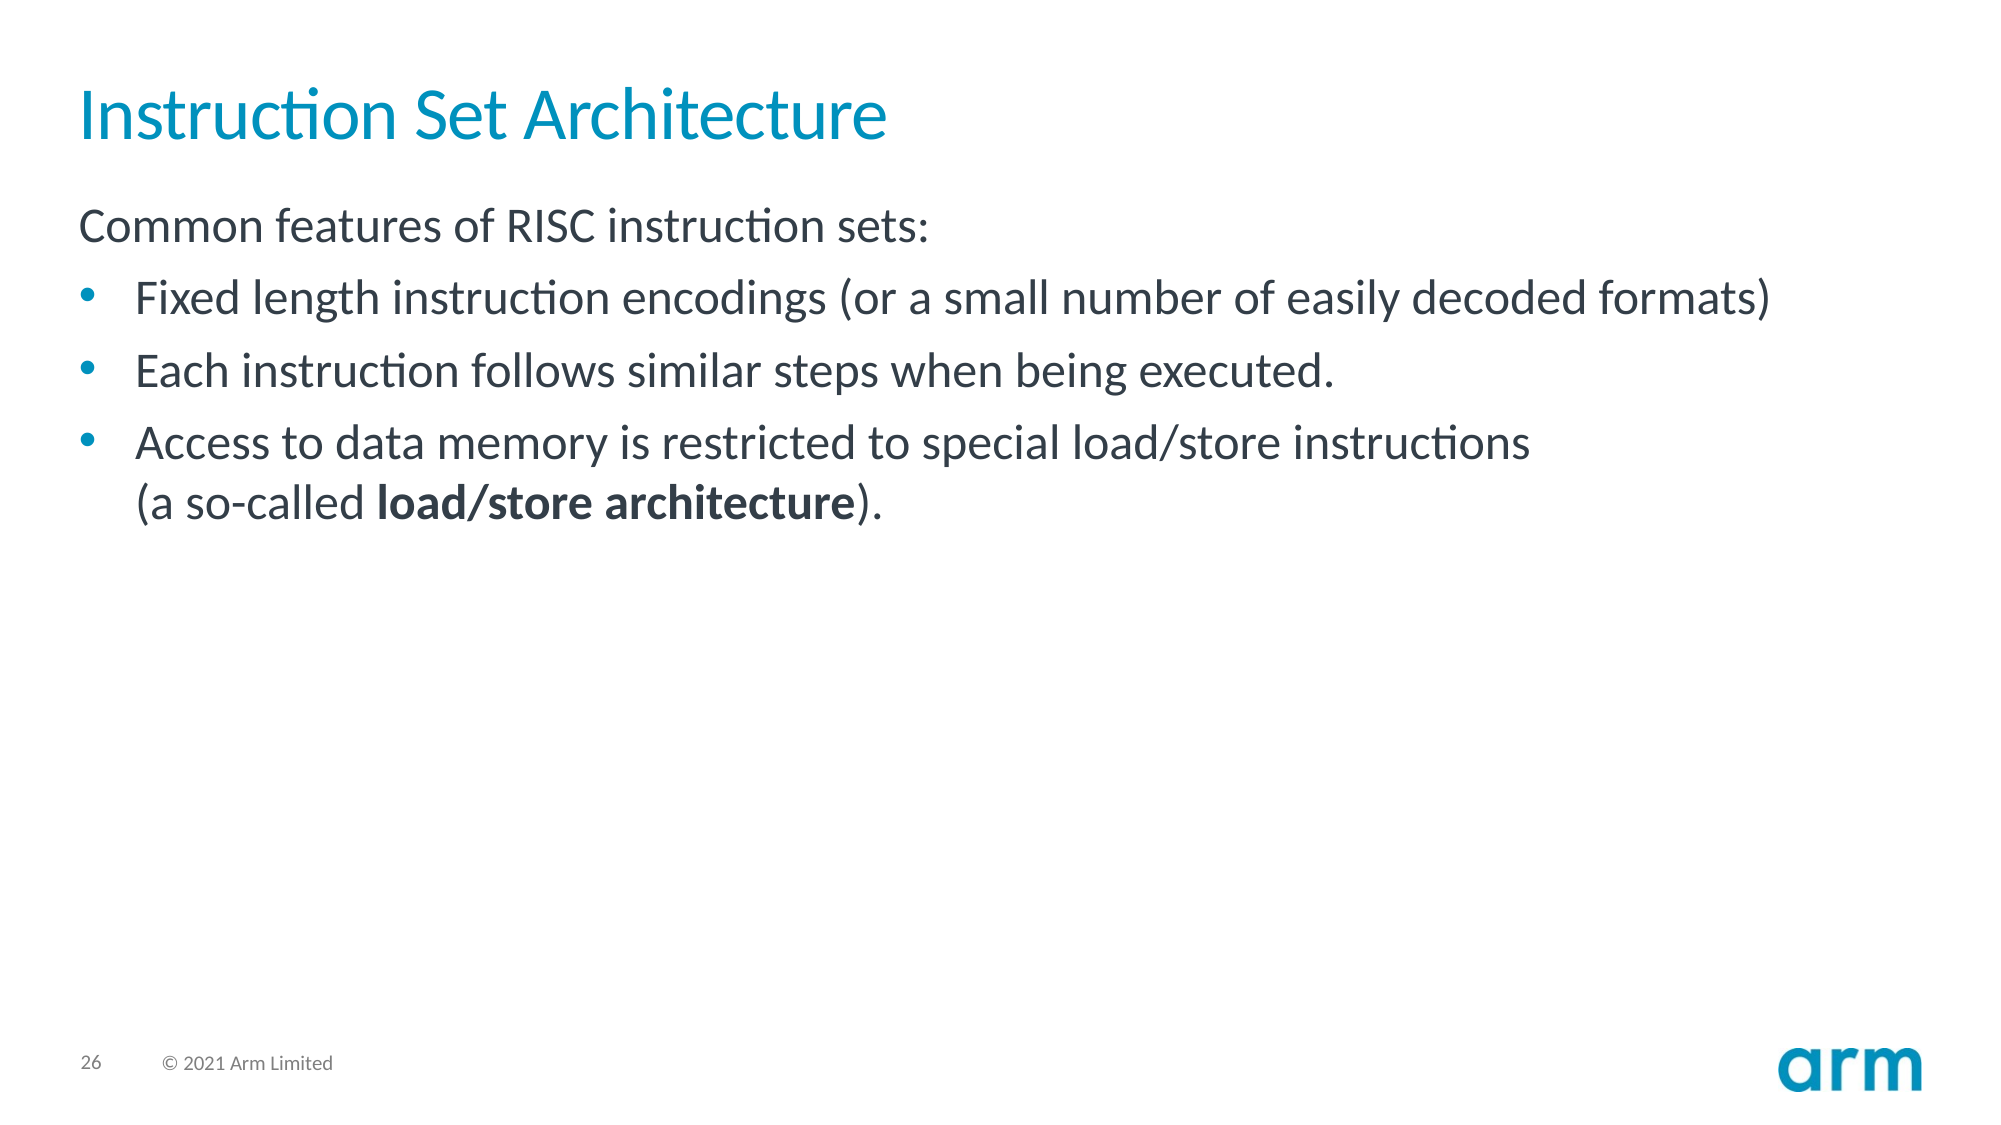

# Instruction Set Architecture
Common features of RISC instruction sets:
Fixed length instruction encodings (or a small number of easily decoded formats)
Each instruction follows similar steps when being executed.
Access to data memory is restricted to special load/store instructions
(a so-called load/store architecture).